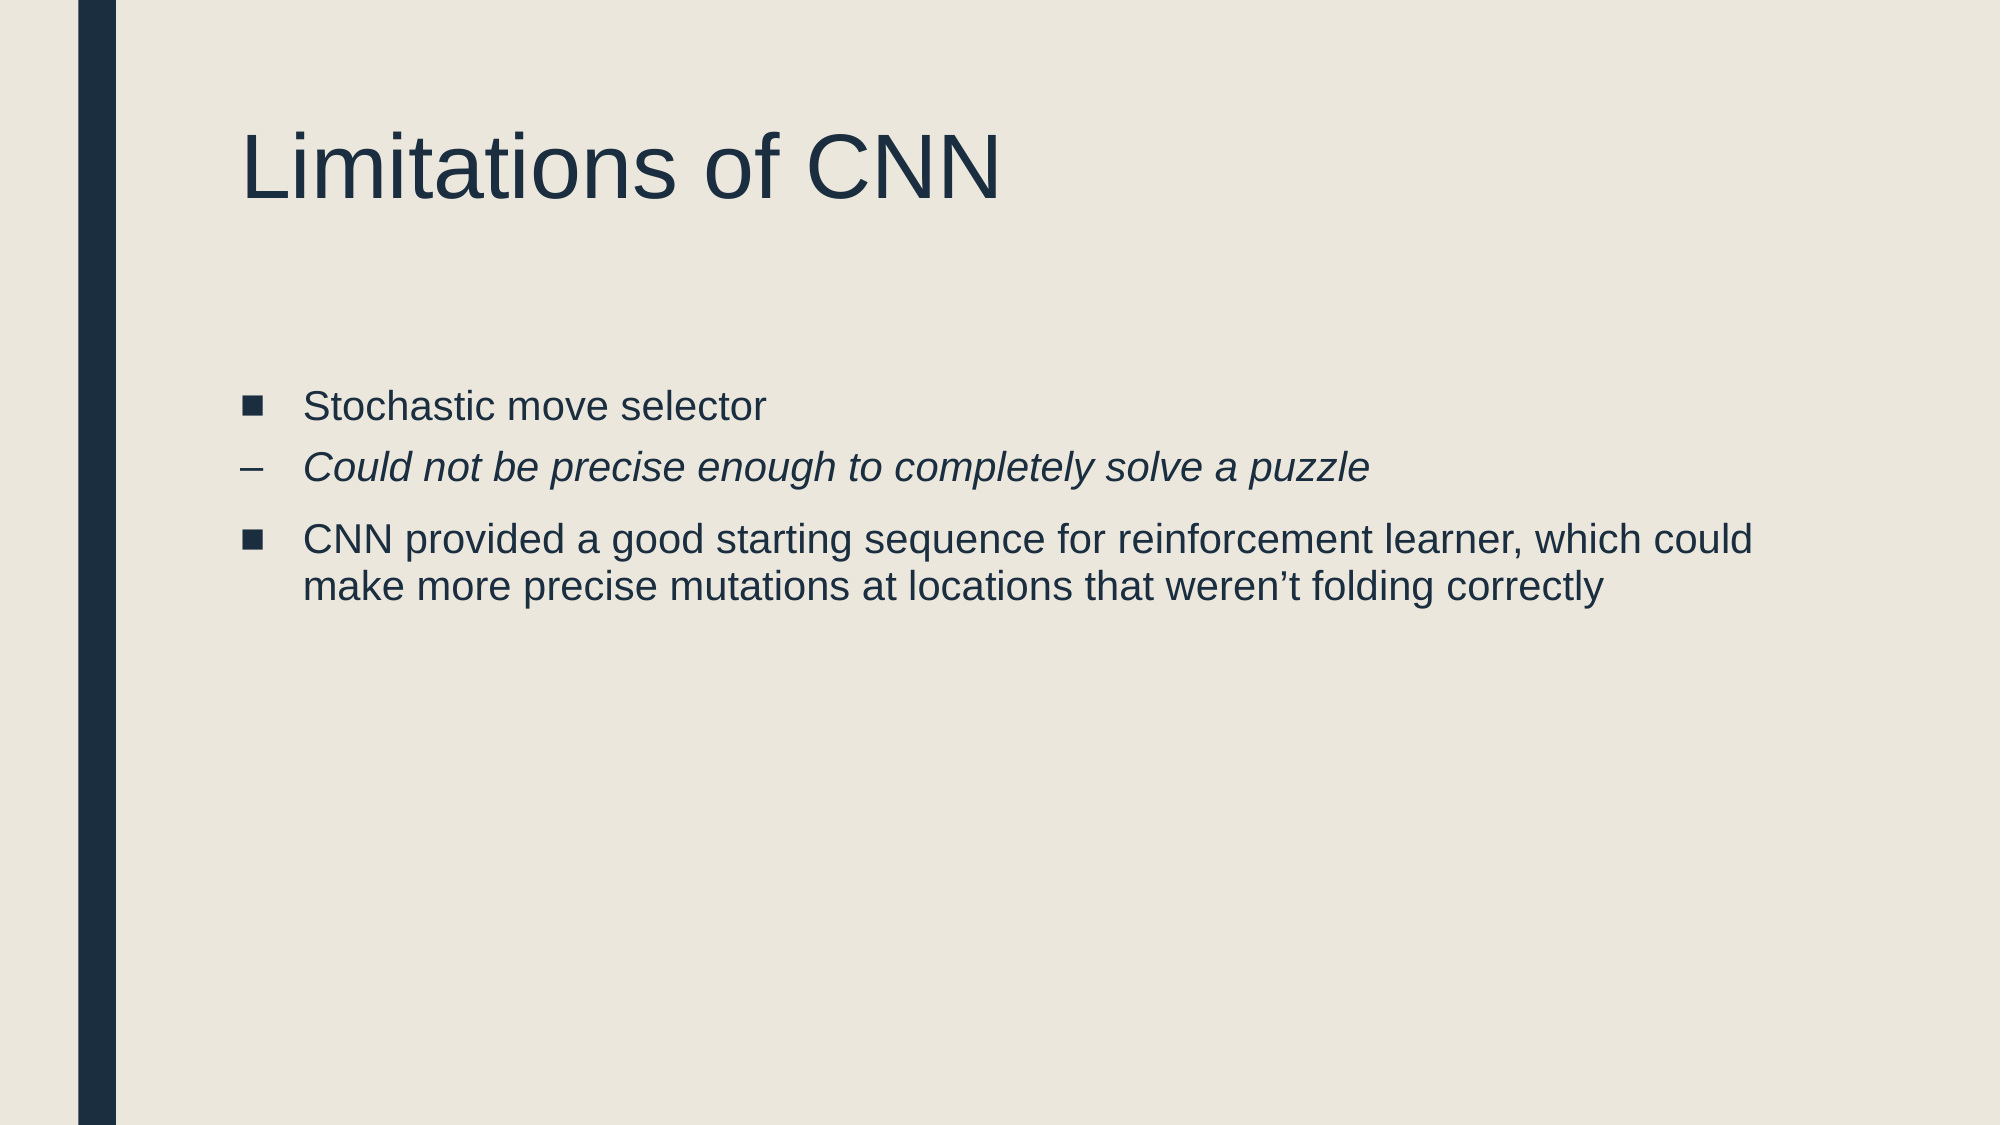

# Limitations of CNN
Stochastic move selector
Could not be precise enough to completely solve a puzzle
CNN provided a good starting sequence for reinforcement learner, which could make more precise mutations at locations that weren’t folding correctly